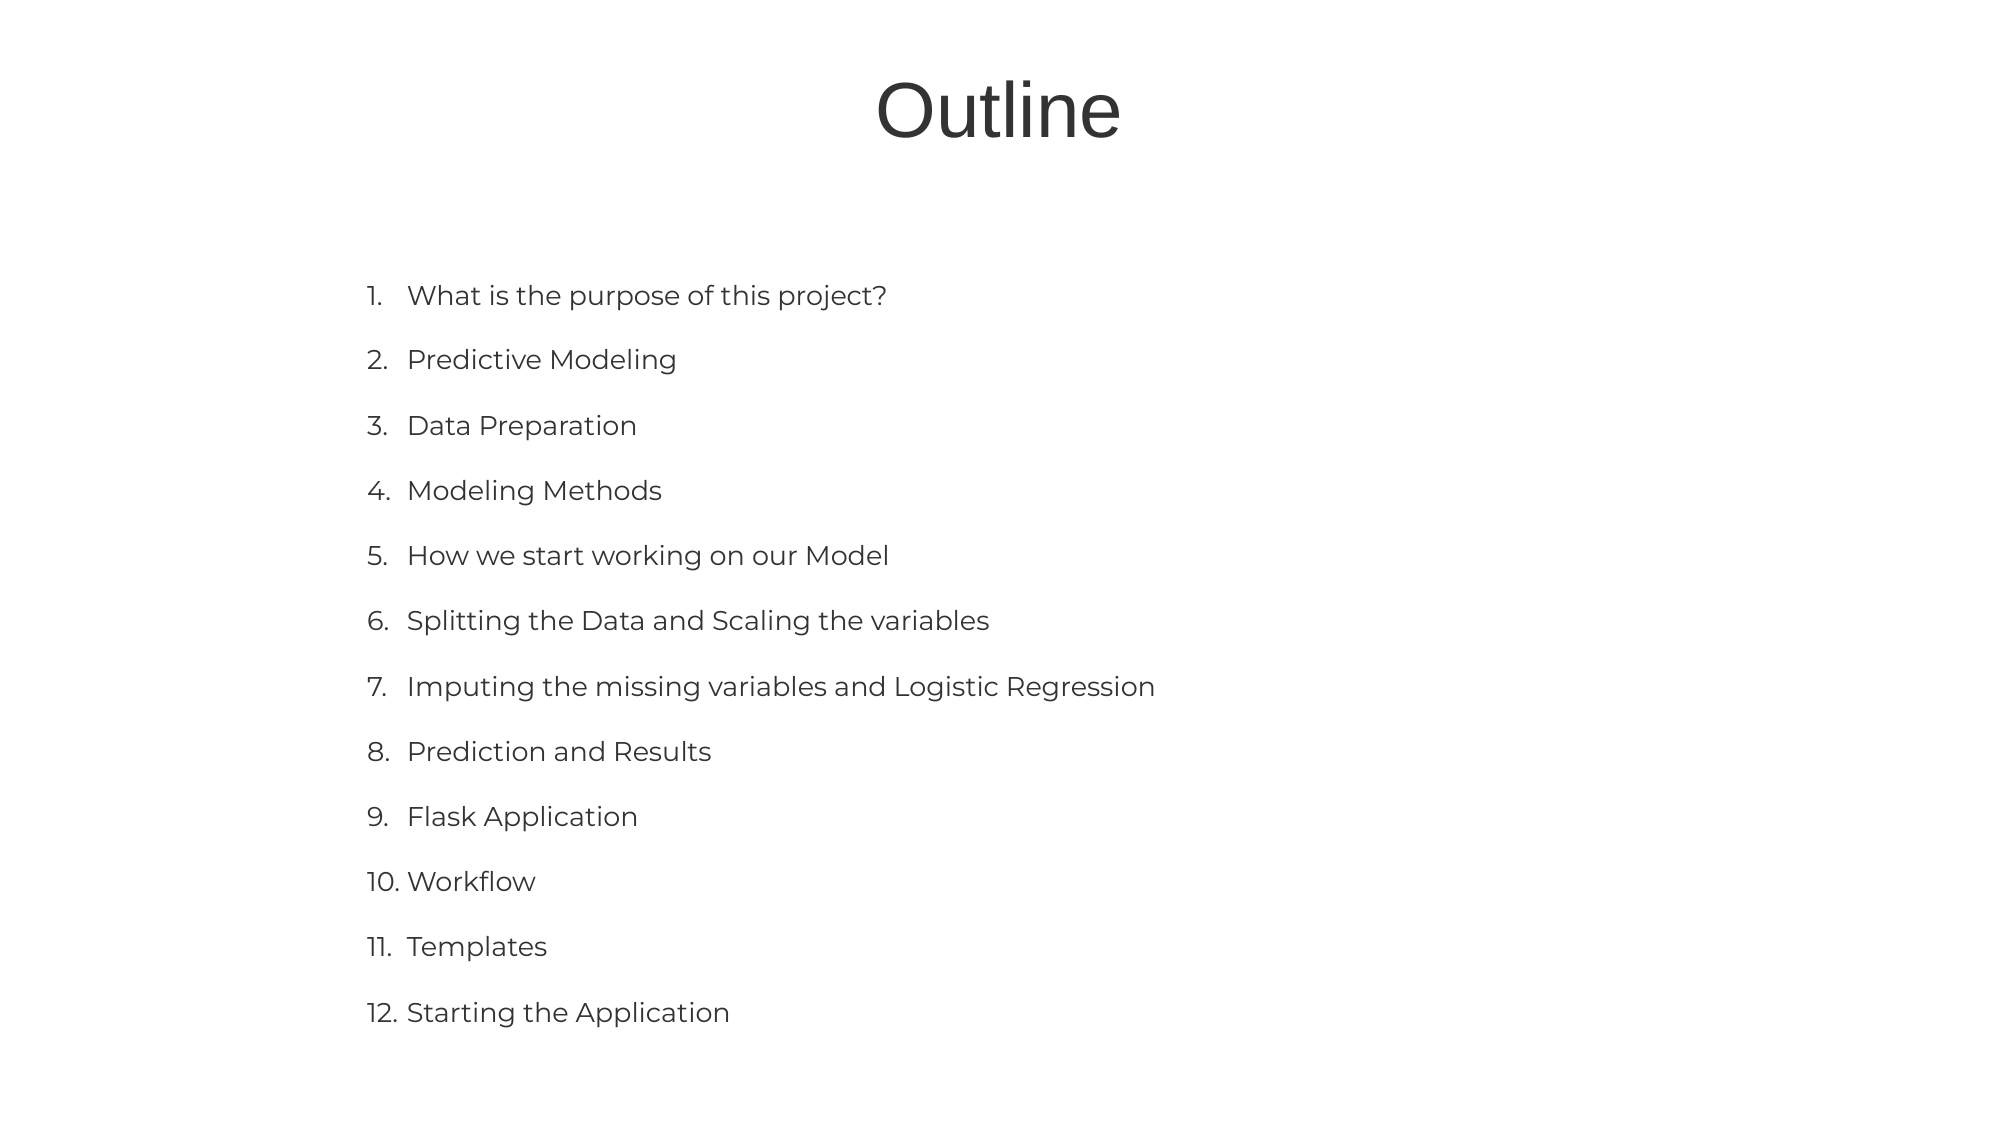

Outline
What is the purpose of this project?
Predictive Modeling
Data Preparation
Modeling Methods
How we start working on our Model
Splitting the Data and Scaling the variables
Imputing the missing variables and Logistic Regression
Prediction and Results
Flask Application
Workflow
Templates
Starting the Application